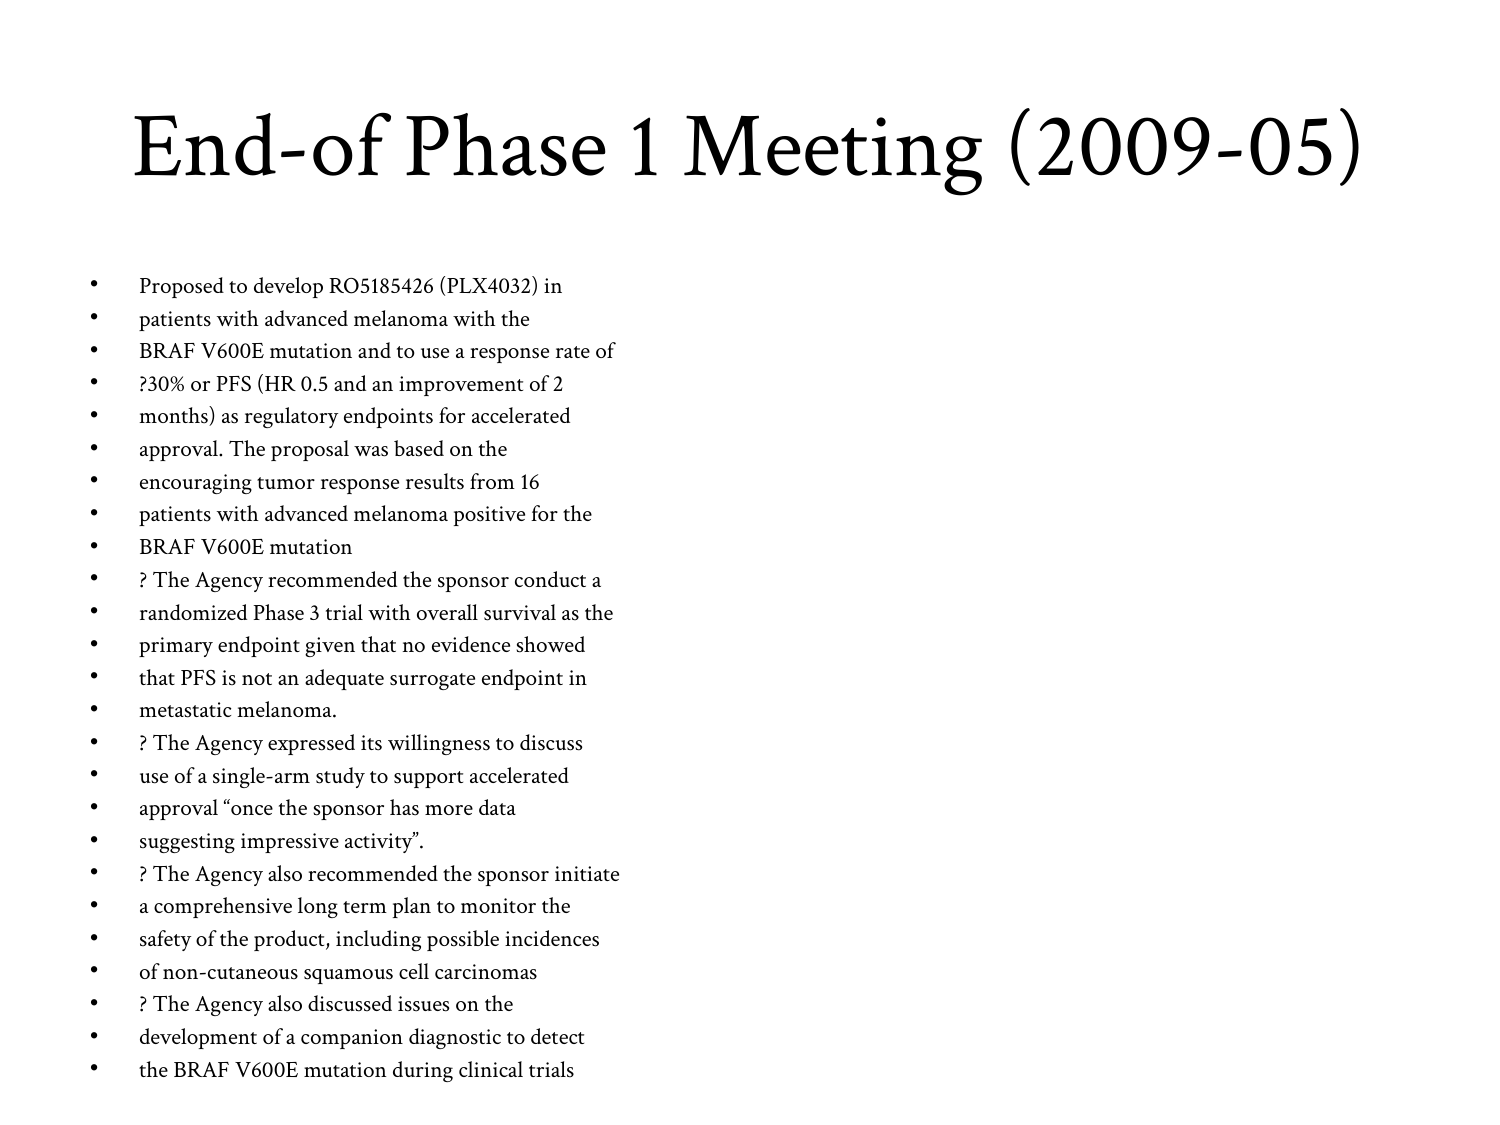

# End-of Phase 1 Meeting (2009-05)
Proposed to develop RO5185426 (PLX4032) in
patients with advanced melanoma with the
BRAF V600E mutation and to use a response rate of
?30% or PFS (HR 0.5 and an improvement of 2
months) as regulatory endpoints for accelerated
approval. The proposal was based on the
encouraging tumor response results from 16
patients with advanced melanoma positive for the
BRAF V600E mutation
? The Agency recommended the sponsor conduct a
randomized Phase 3 trial with overall survival as the
primary endpoint given that no evidence showed
that PFS is not an adequate surrogate endpoint in
metastatic melanoma.
? The Agency expressed its willingness to discuss
use of a single-arm study to support accelerated
approval “once the sponsor has more data
suggesting impressive activity”.
? The Agency also recommended the sponsor initiate
a comprehensive long term plan to monitor the
safety of the product, including possible incidences
of non-cutaneous squamous cell carcinomas
? The Agency also discussed issues on the
development of a companion diagnostic to detect
the BRAF V600E mutation during clinical trials